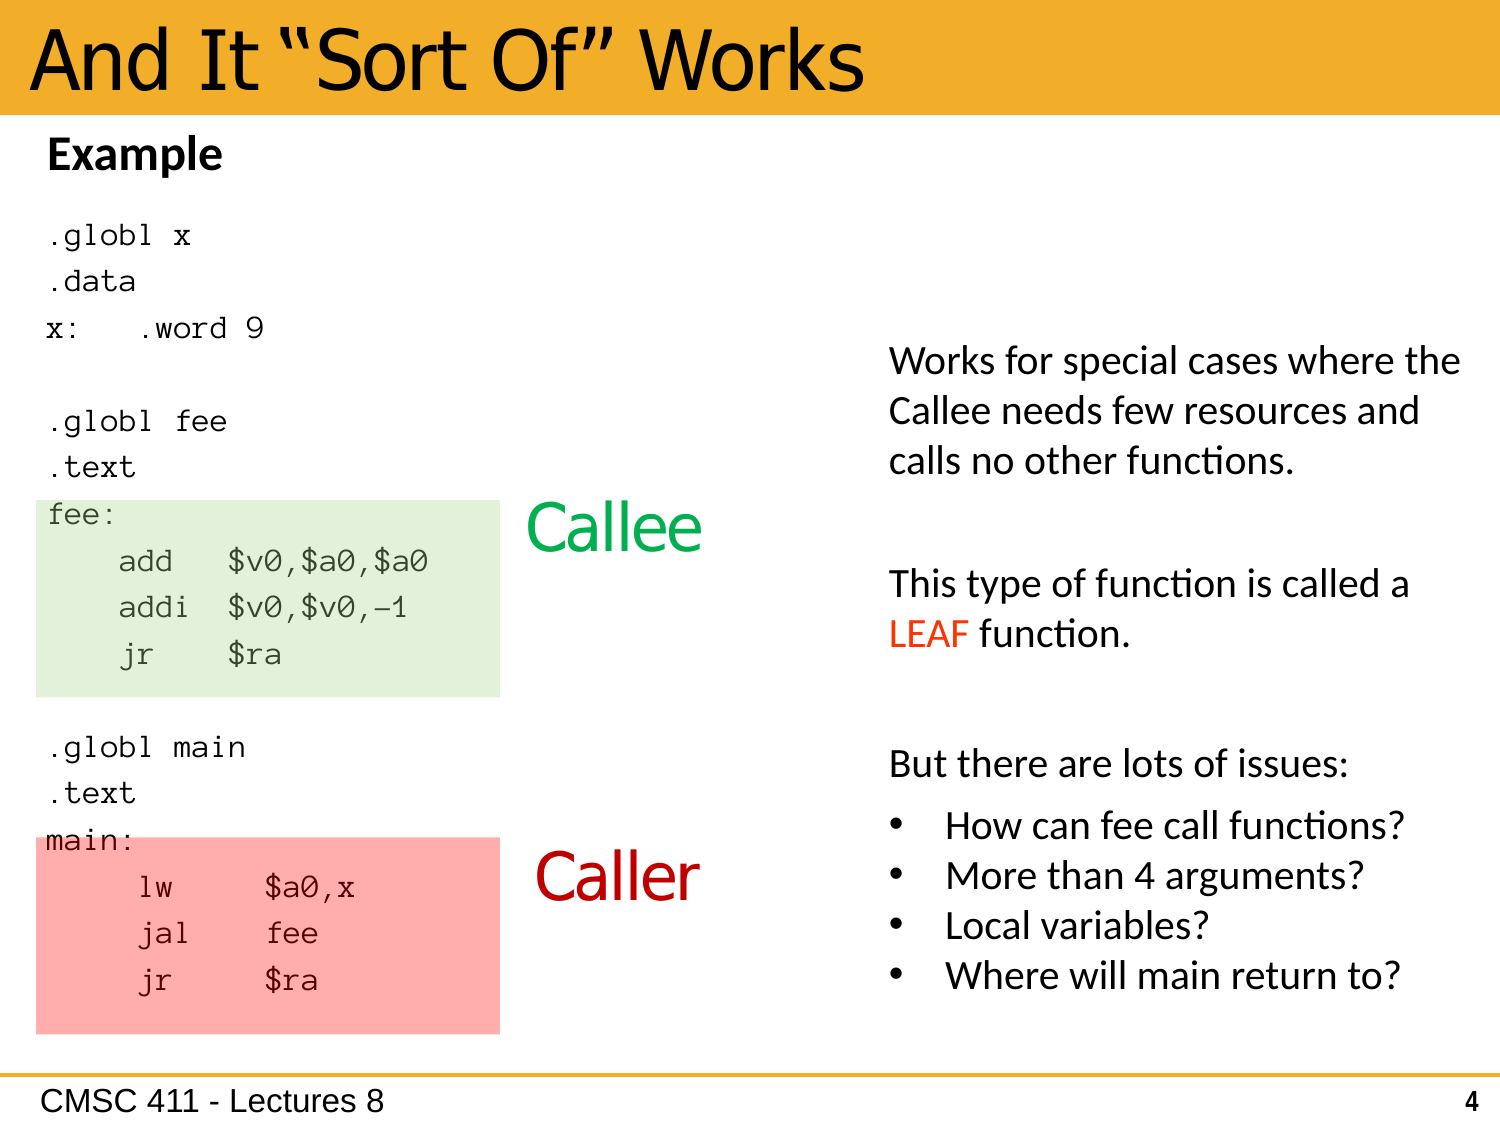

# And It “Sort Of” Works
Example
.globl x
.data
x:   .word 9

.globl fee
.text
fee:
    add   $v0,$a0,$a0
    addi  $v0,$v0,-1
    jr    $ra

.globl main
.text
main:
     lw     $a0,x
     jal    fee
     jr     $ra
Works for special cases where the Callee needs few resources and calls no other functions.

This type of function is called a LEAF function.

But there are lots of issues:
How can fee call functions?
More than 4 arguments?
Local variables?
Where will main return to?
Callee

Caller

4